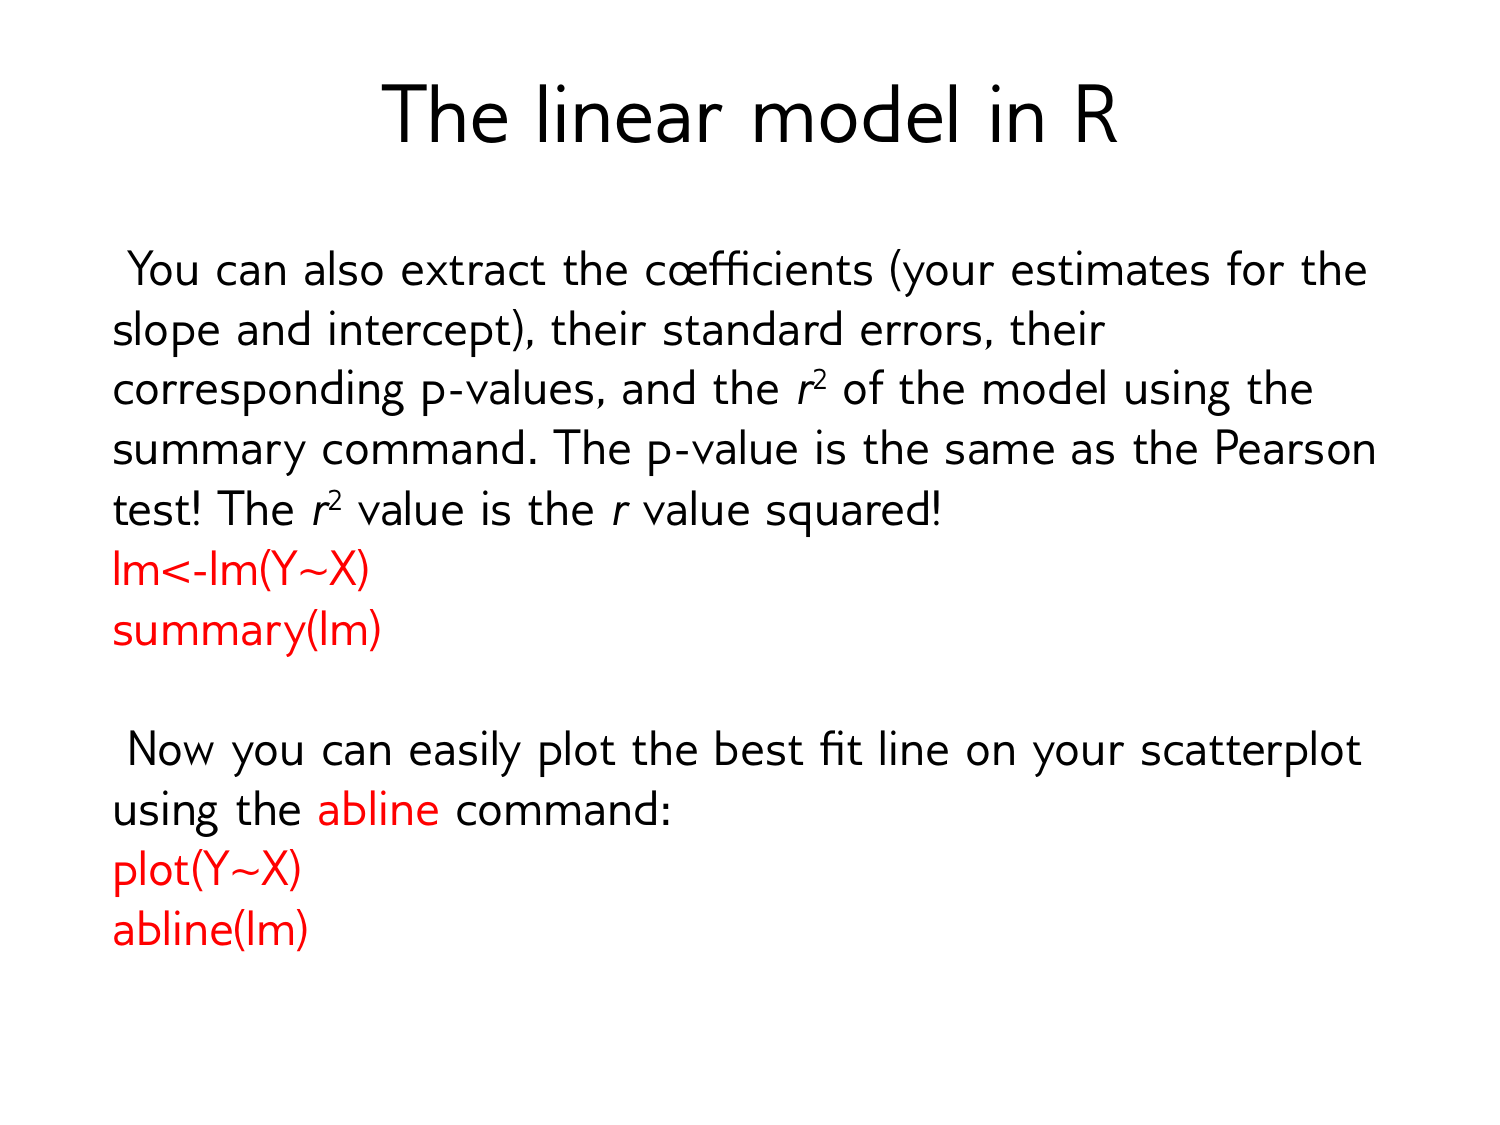

# The linear model in R

 You can also extract the coefficients (your estimates for the slope and intercept), their standard errors, their corresponding p-values, and the r2 of the model using the summary command. The p-value is the same as the Pearson test! The r2 value is the r value squared!
lm<-lm(Y~X)
summary(lm)

 Now you can easily plot the best fit line on your scatterplot using the abline command:
plot(Y~X)
abline(lm)